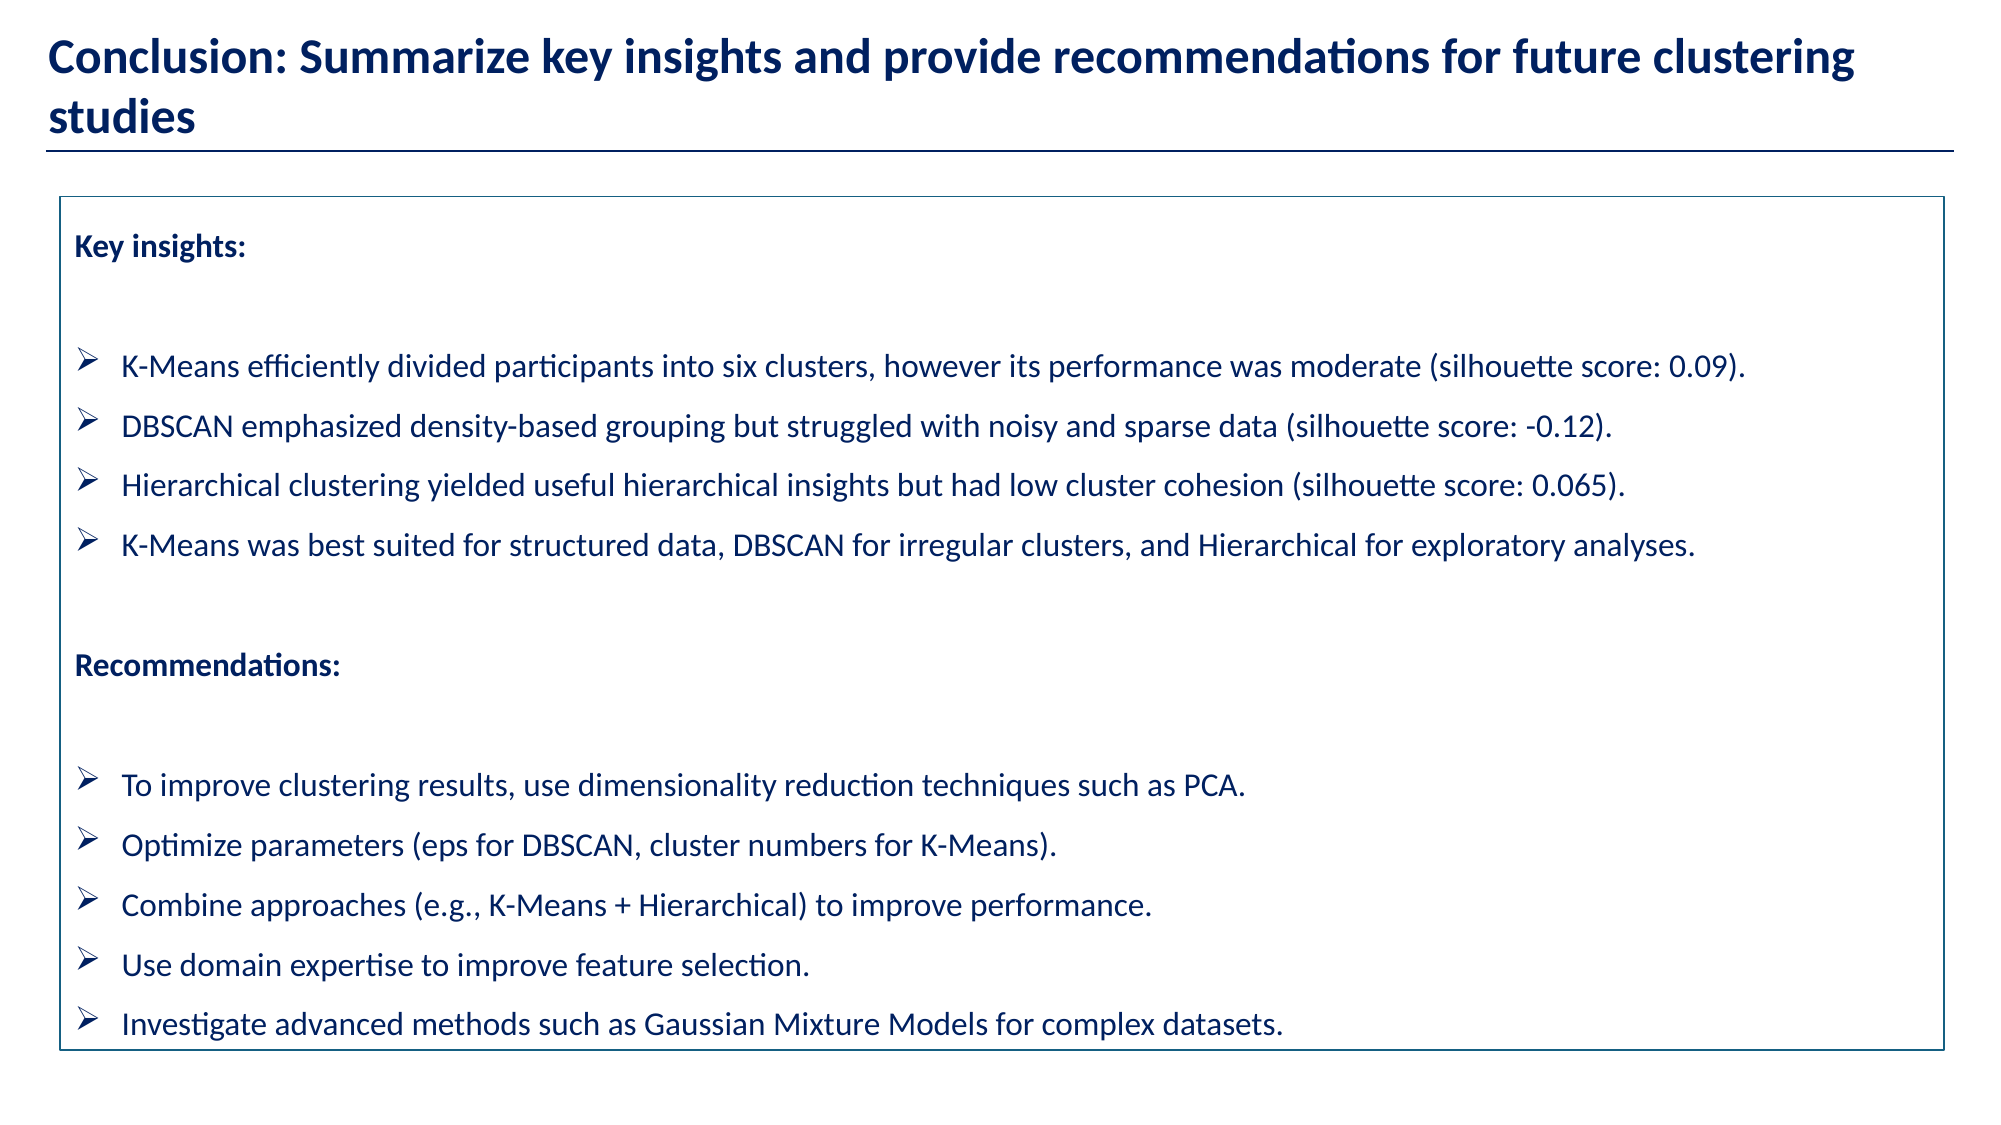

Conclusion: Summarize key insights and provide recommendations for future clustering
studies

Key insights:

K-Means efficiently divided participants into six clusters, however its performance was moderate (silhouette score: 0.09).
DBSCAN emphasized density-based grouping but struggled with noisy and sparse data (silhouette score: -0.12).
Hierarchical clustering yielded useful hierarchical insights but had low cluster cohesion (silhouette score: 0.065).
K-Means was best suited for structured data, DBSCAN for irregular clusters, and Hierarchical for exploratory analyses.

Recommendations:

To improve clustering results, use dimensionality reduction techniques such as PCA.
Optimize parameters (eps for DBSCAN, cluster numbers for K-Means).
Combine approaches (e.g., K-Means + Hierarchical) to improve performance.
Use domain expertise to improve feature selection.
Investigate advanced methods such as Gaussian Mixture Models for complex datasets.
Deep Learning with Python